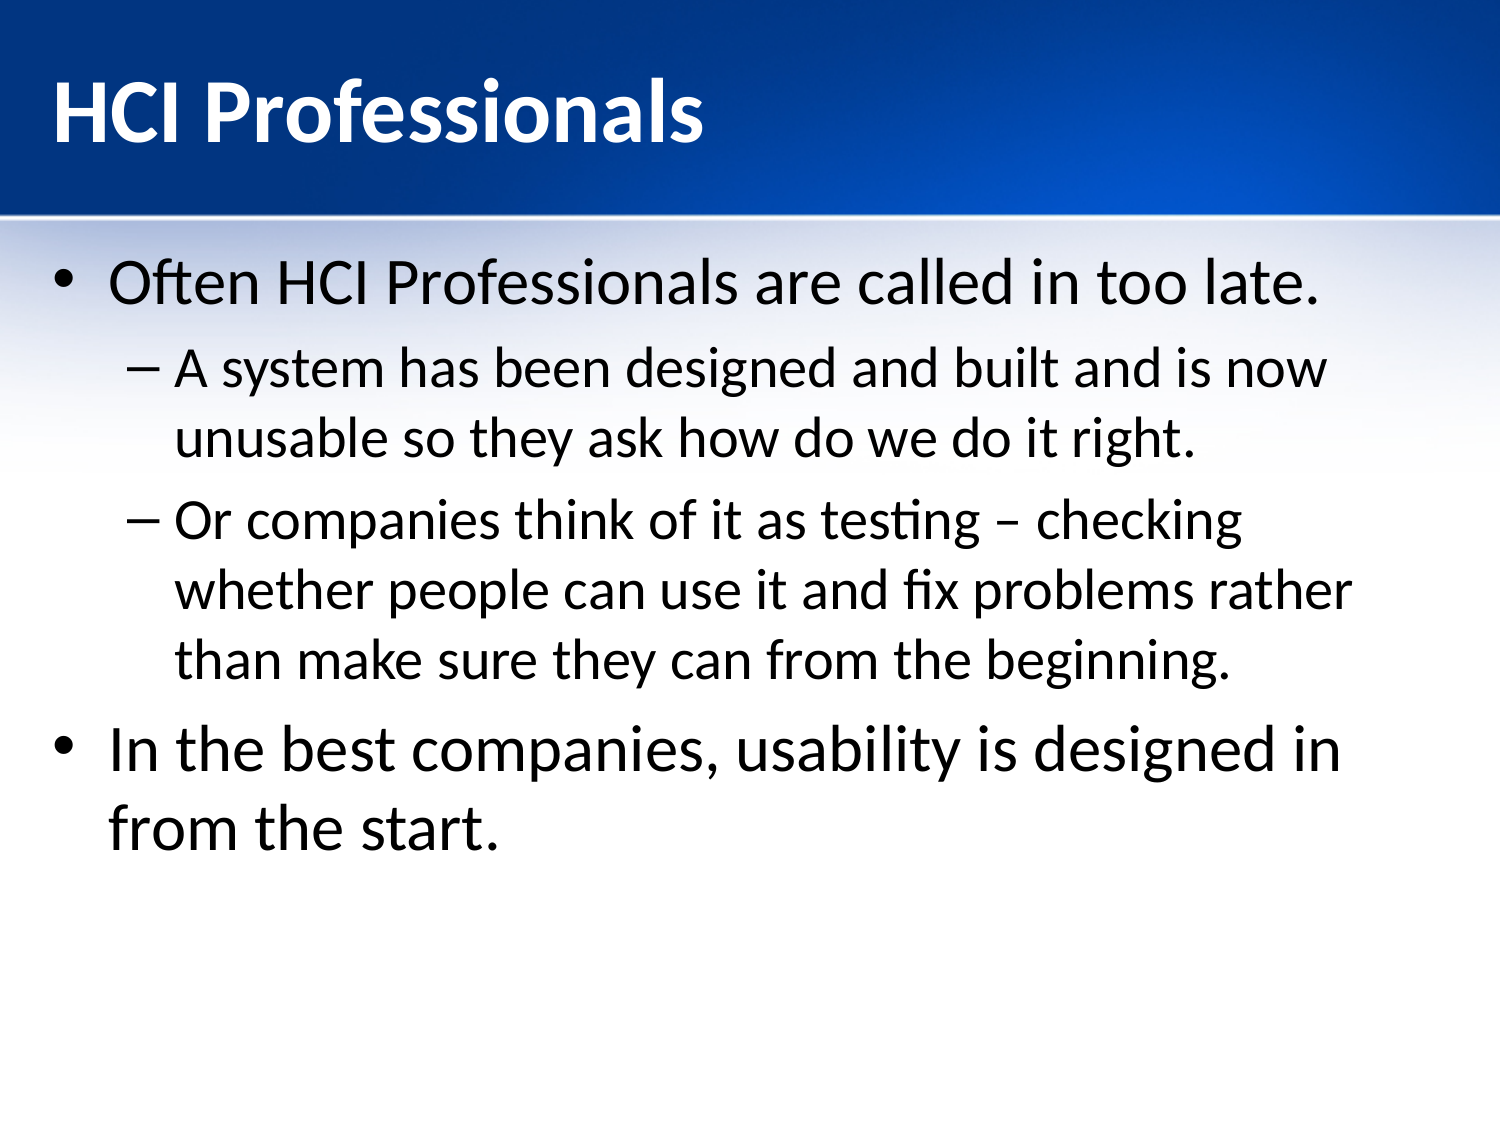

# HCI Professionals
Often HCI Professionals are called in too late.
A system has been designed and built and is now unusable so they ask how do we do it right.
Or companies think of it as testing – checking whether people can use it and fix problems rather than make sure they can from the beginning.
In the best companies, usability is designed in from the start.